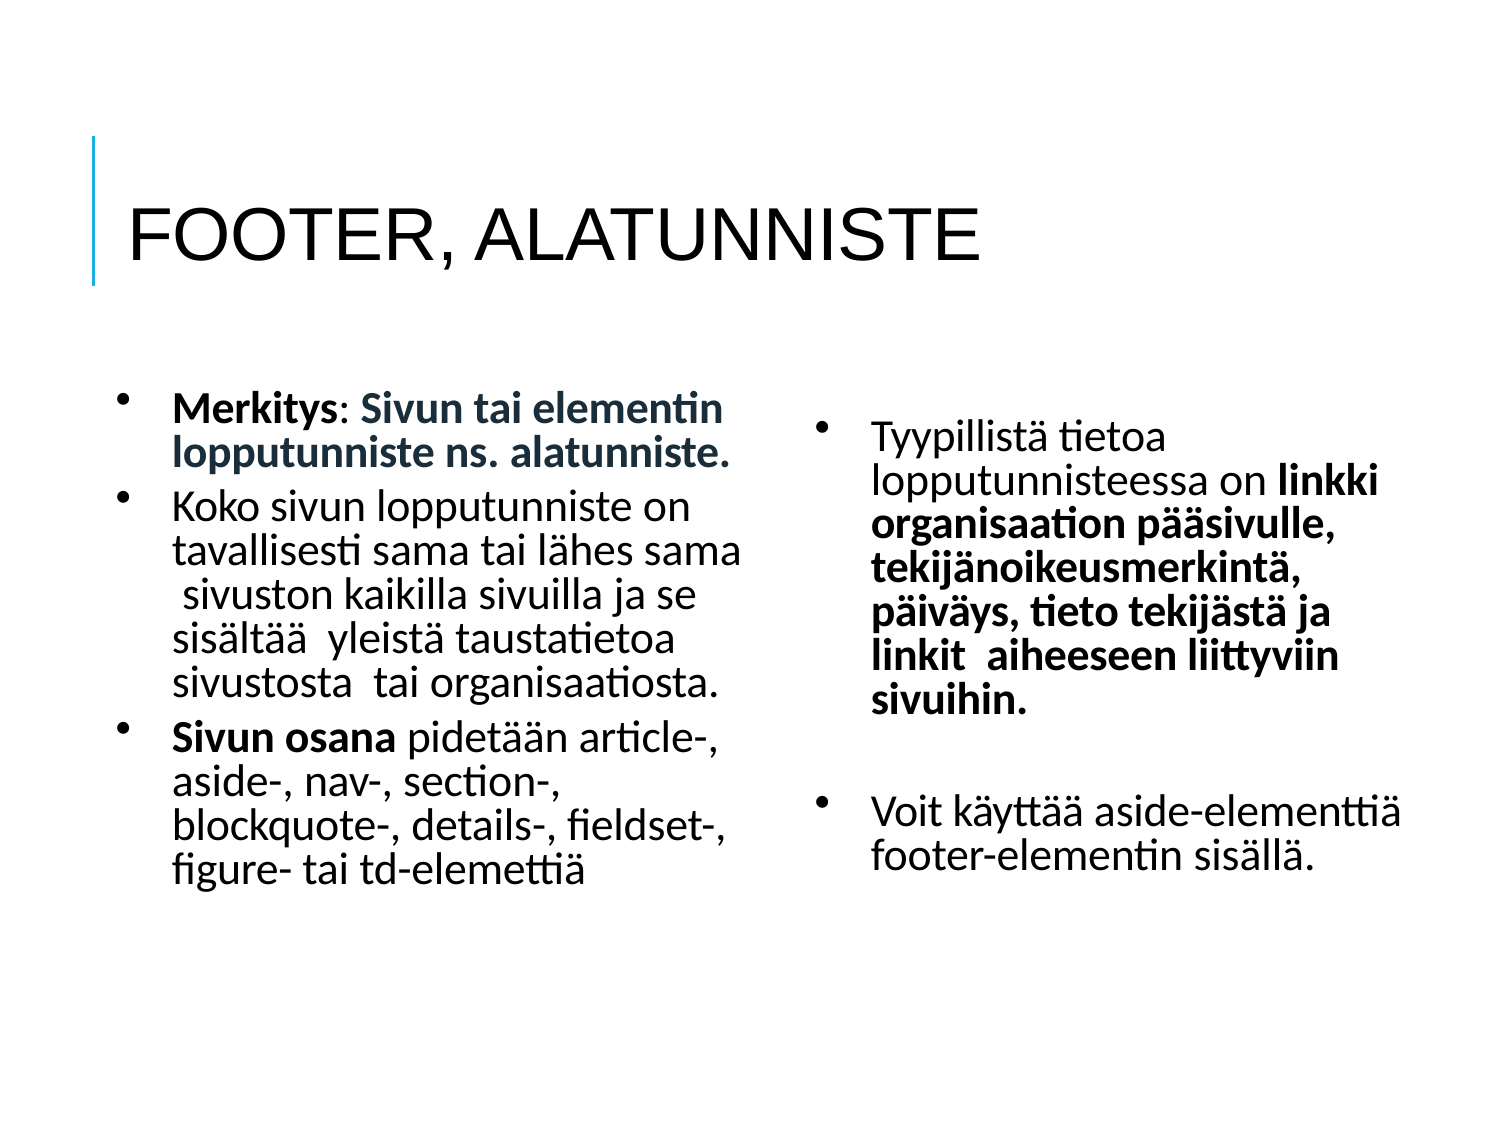

# Footer – lopputunniste ts. Footer, alatunniste
Merkitys: Sivun tai elementin  lopputunniste ns. alatunniste.
Koko sivun lopputunniste on  tavallisesti sama tai lähes sama  sivuston kaikilla sivuilla ja se sisältää  yleistä taustatietoa sivustosta  tai organisaatiosta.
Sivun osana pidetään article-,  aside-, nav-, section-,  blockquote-, details-, fieldset-,  figure- tai td-elemettiä
Tyypillistä tietoa  lopputunnisteessa on linkki  organisaation pääsivulle,  tekijänoikeusmerkintä,  päiväys, tieto tekijästä ja linkit  aiheeseen liittyviin sivuihin.

Voit käyttää aside-elementtiä  footer-elementin sisällä.
Merja Marin
73